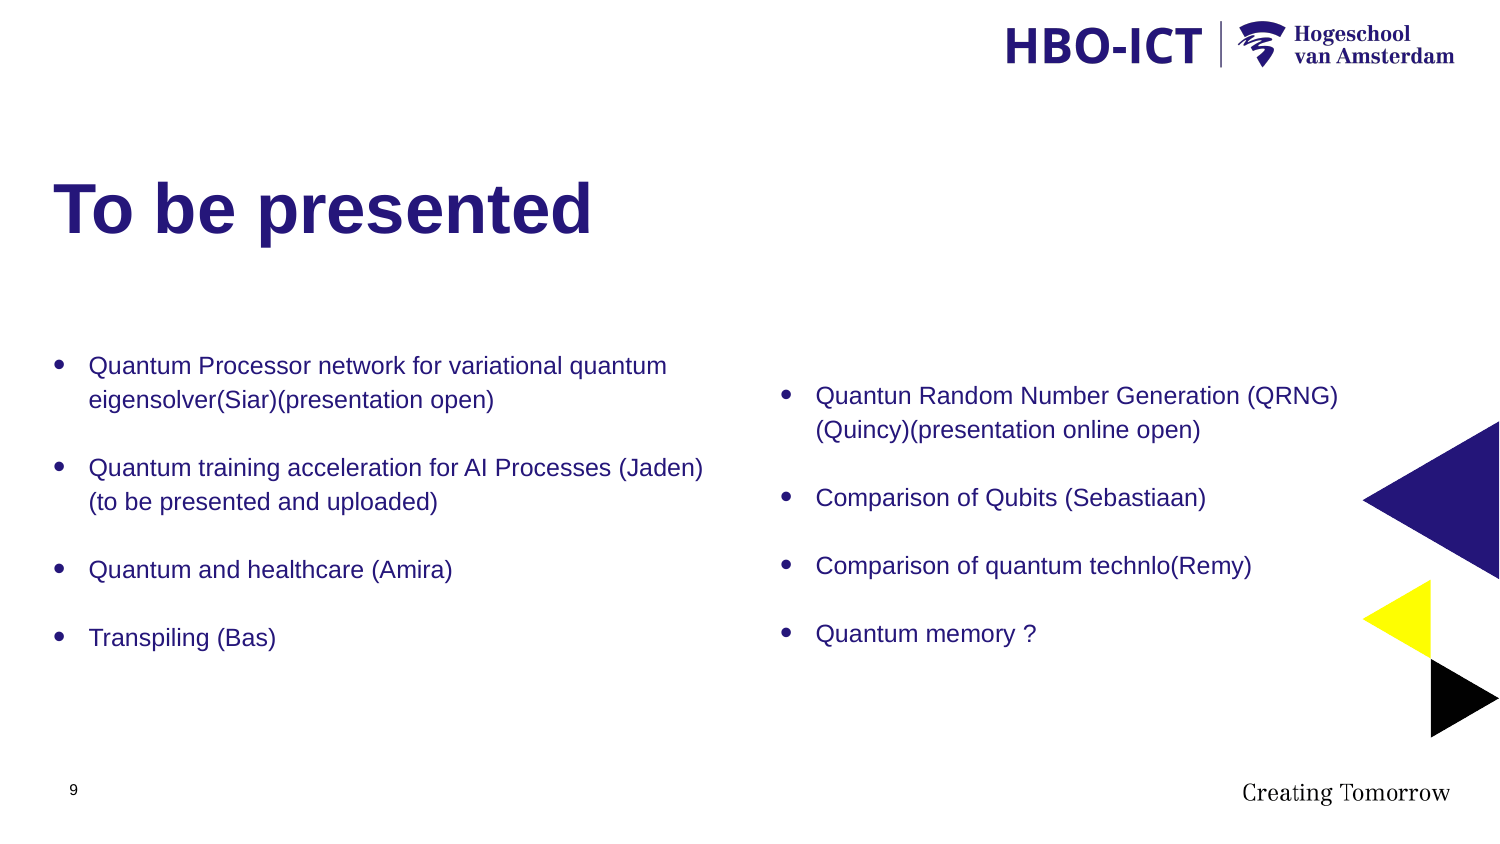

# To be presented
Quantum Processor network for variational quantum eigensolver(Siar)(presentation open)

Quantum training acceleration for AI Processes (Jaden) (to be presented and uploaded)

Quantum and healthcare (Amira)

Transpiling (Bas)

Quantun Random Number Generation (QRNG) (Quincy)(presentation online open)

Comparison of Qubits (Sebastiaan)

Comparison of quantum technlo(Remy)

Quantum memory ?

9